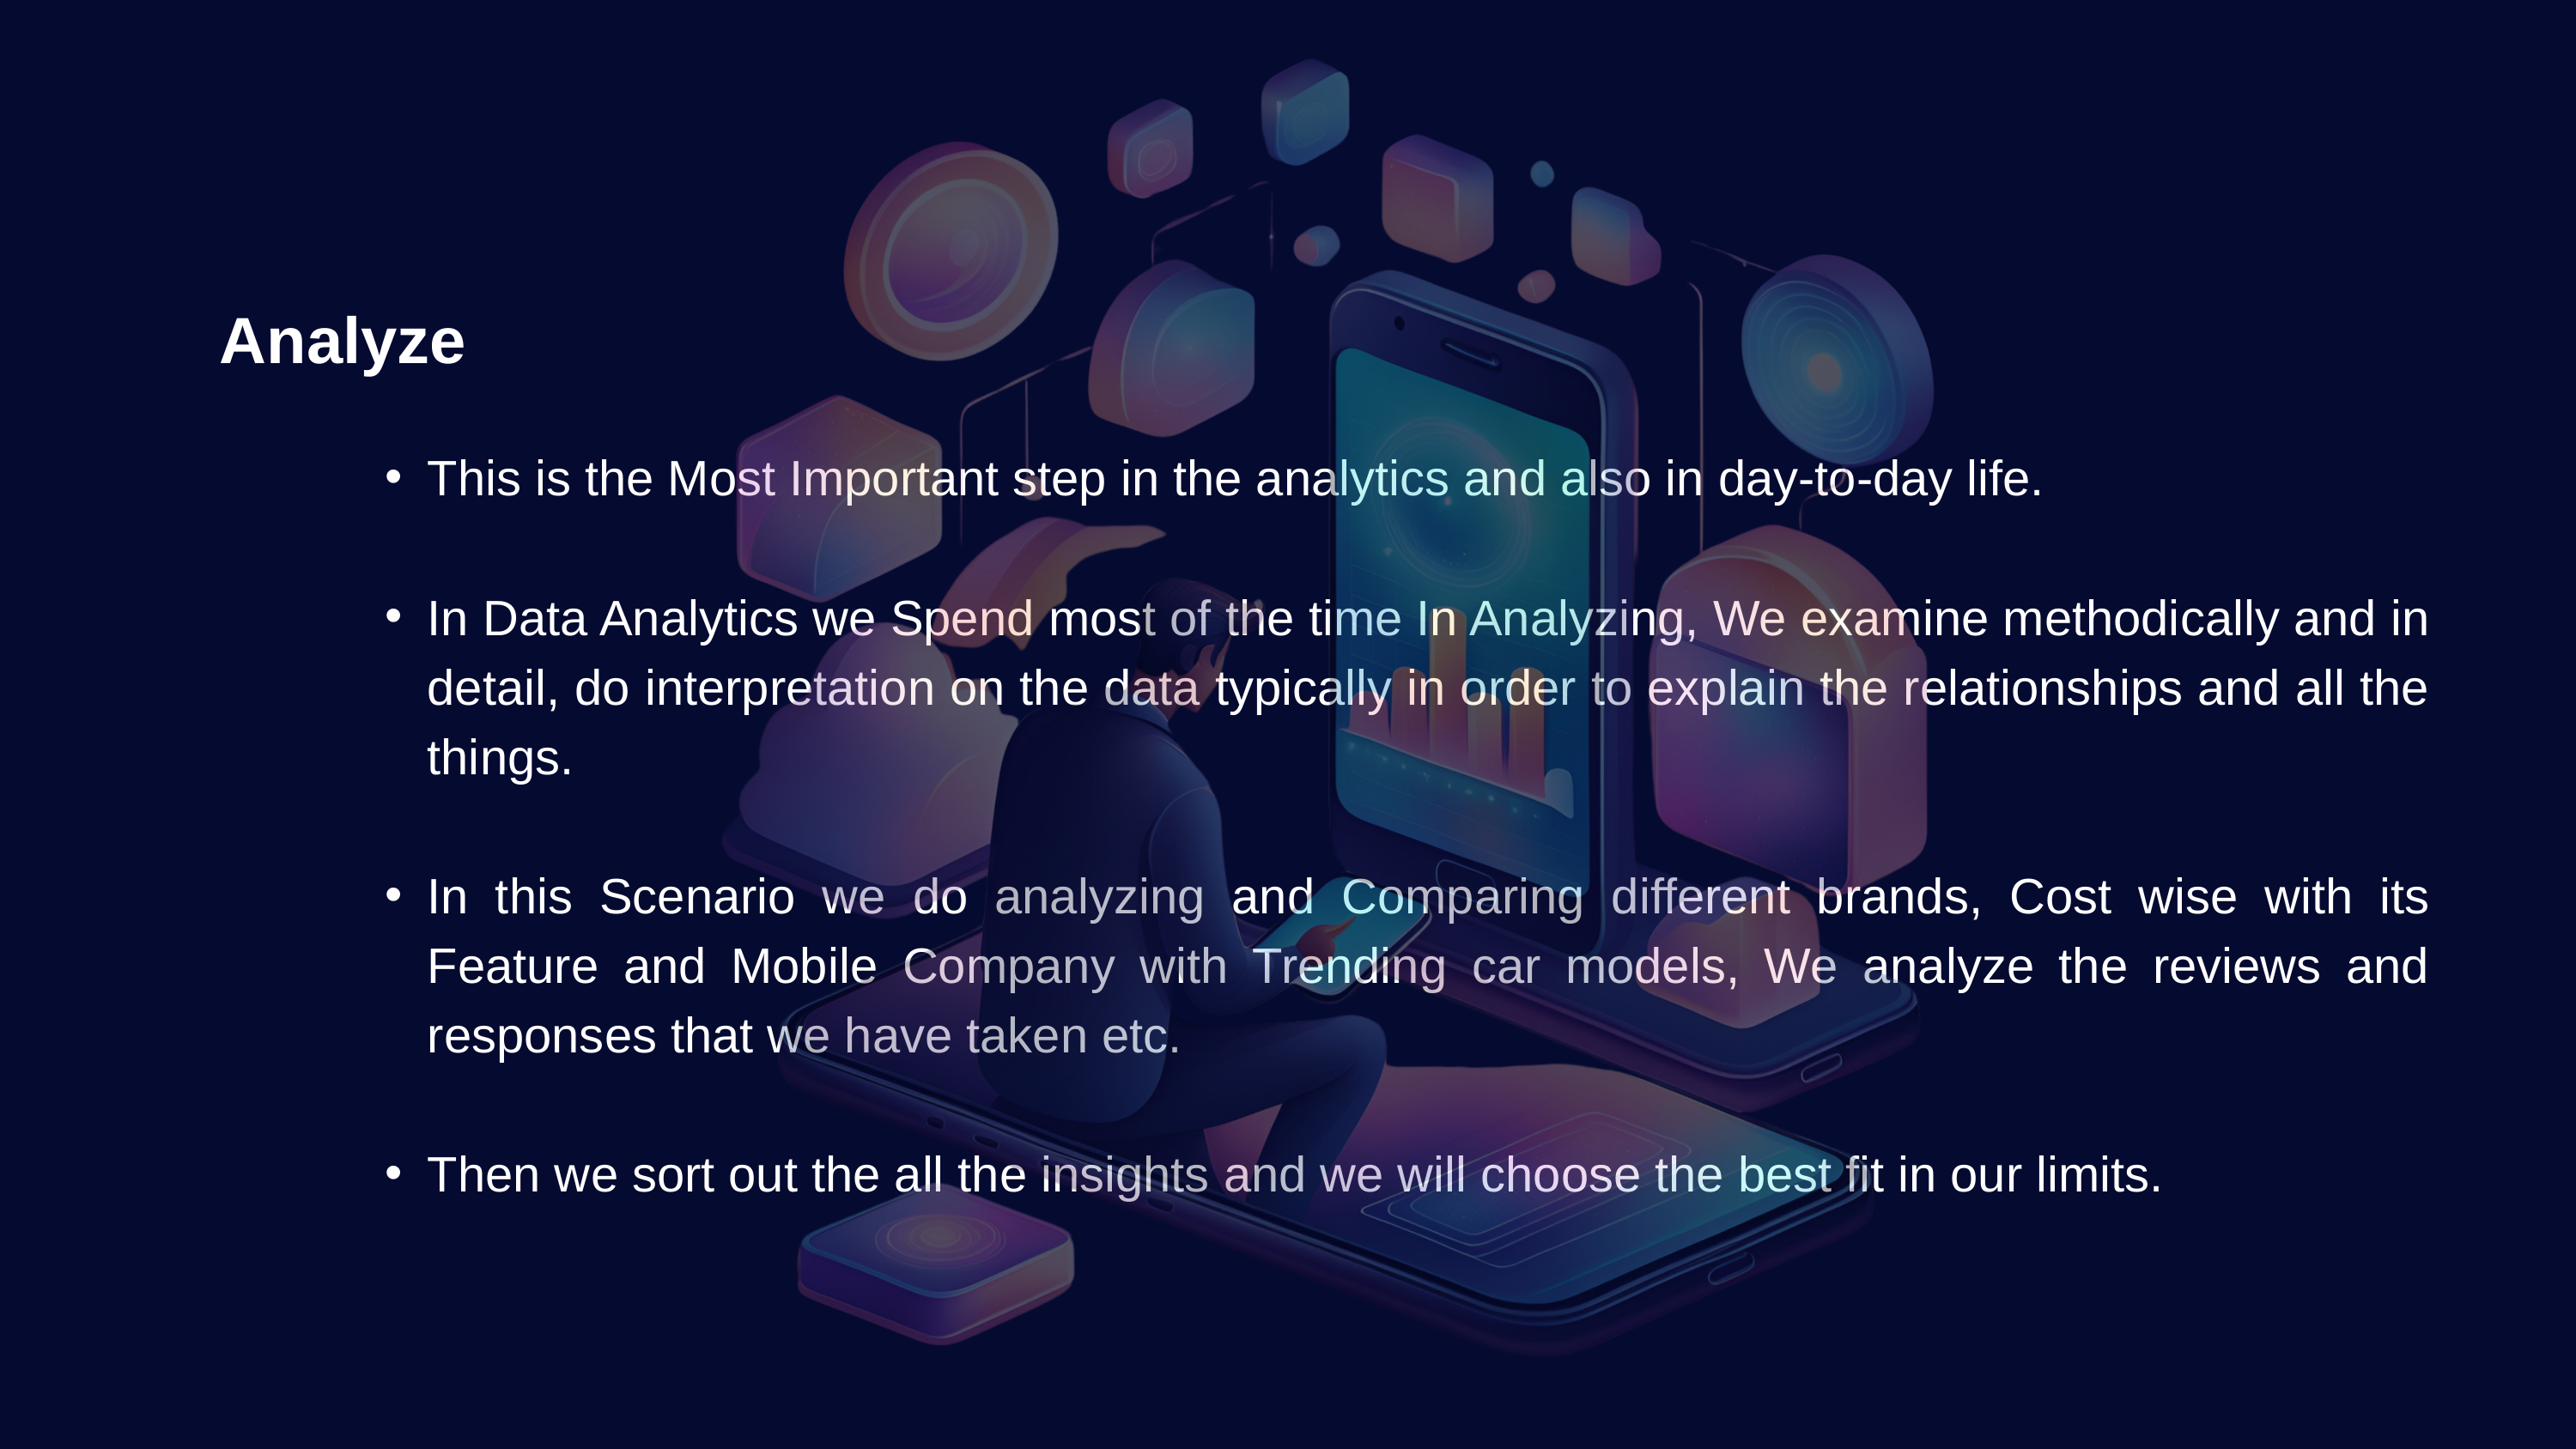

Analyze
This is the Most Important step in the analytics and also in day-to-day life.

In Data Analytics we Spend most of the time In Analyzing, We examine methodically and in detail, do interpretation on the data typically in order to explain the relationships and all the things.

In this Scenario we do analyzing and Comparing different brands, Cost wise with its Feature and Mobile Company with Trending car models, We analyze the reviews and responses that we have taken etc.

Then we sort out the all the insights and we will choose the best fit in our limits.